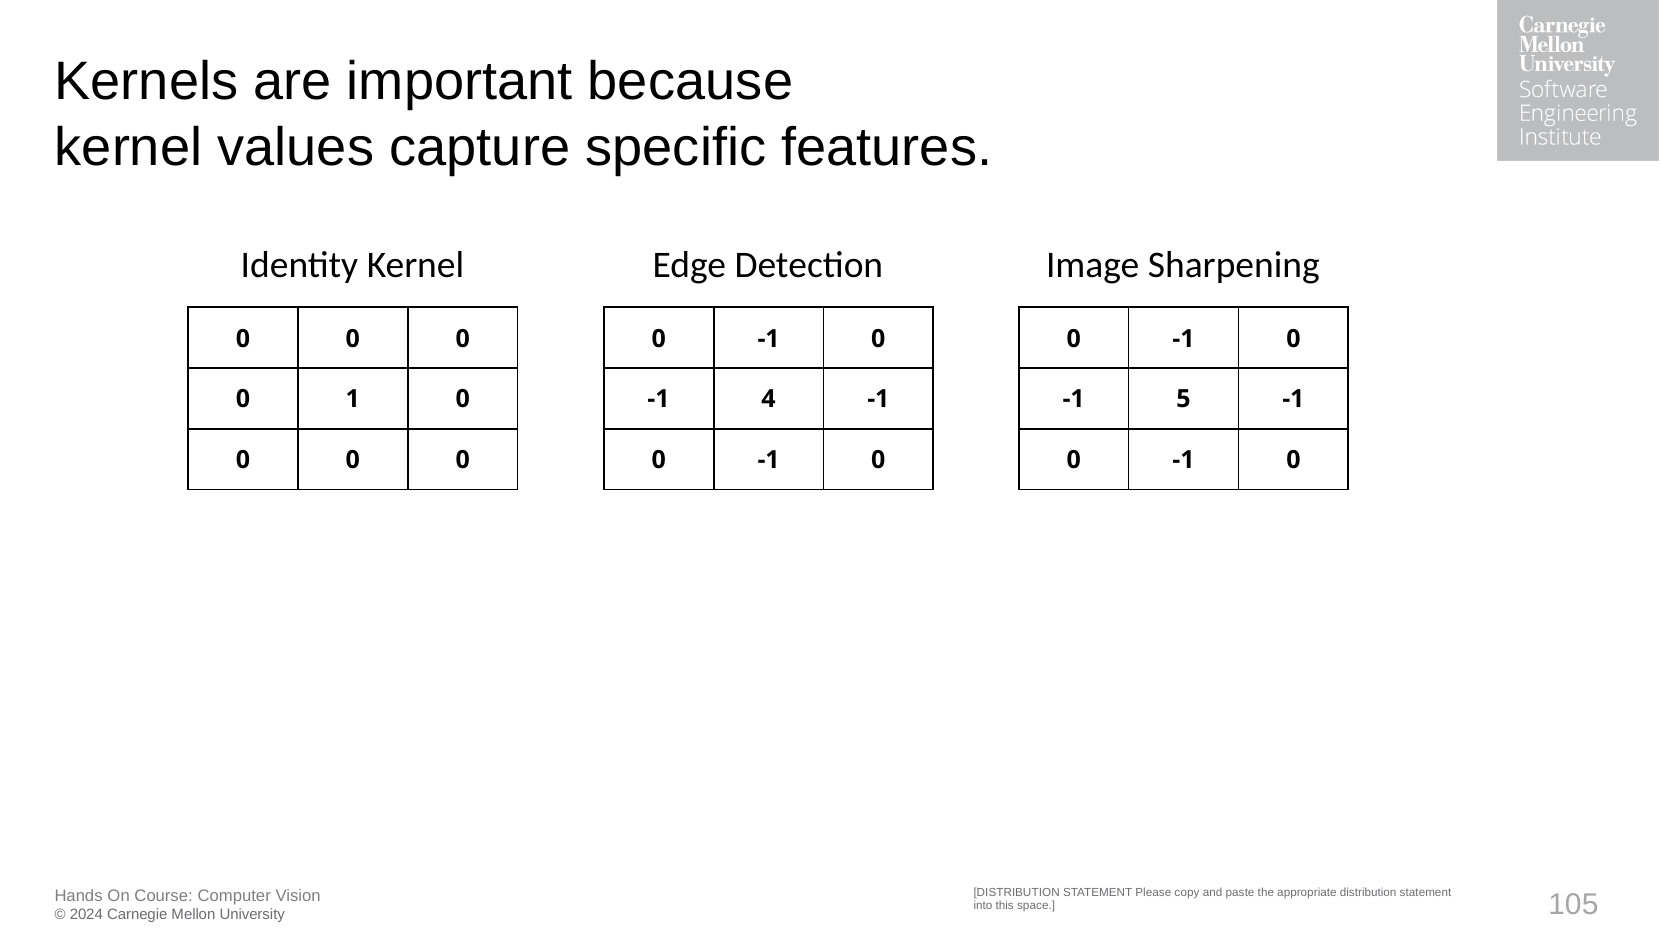

# Kernels are important because kernel values capture specific features.

Image Sharpening
Identity Kernel
Edge Detection
| 0 | -1 | 0 |
| --- | --- | --- |
| -1 | 5 | -1 |
| 0 | -1 | 0 |
| 0 | 0 | 0 |
| --- | --- | --- |
| 0 | 1 | 0 |
| 0 | 0 | 0 |
| 0 | -1 | 0 |
| --- | --- | --- |
| -1 | 4 | -1 |
| 0 | -1 | 0 |